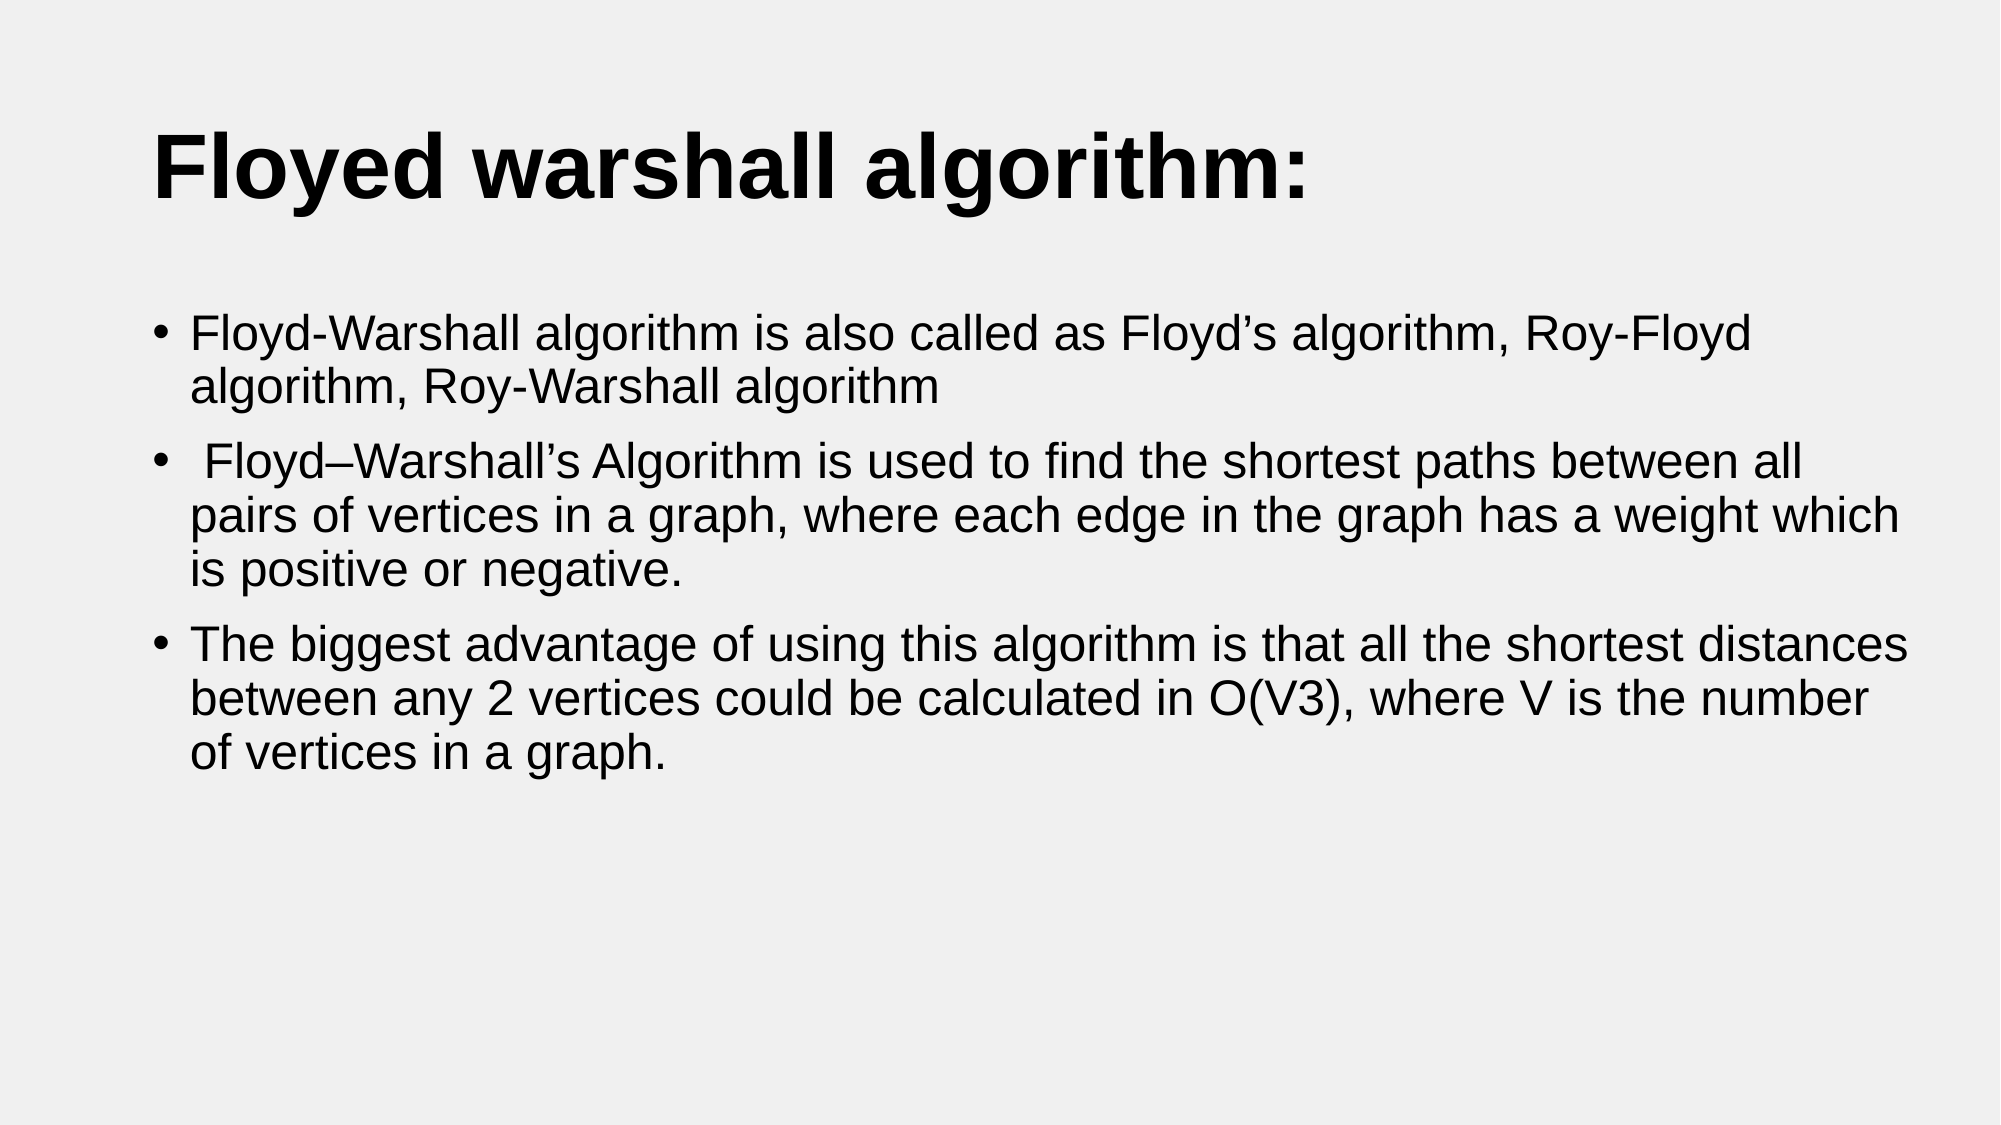

# Floyed warshall algorithm:
Floyd-Warshall algorithm is also called as Floyd’s algorithm, Roy-Floyd algorithm, Roy-Warshall algorithm
 Floyd–Warshall’s Algorithm is used to find the shortest paths between all pairs of vertices in a graph, where each edge in the graph has a weight which is positive or negative.
The biggest advantage of using this algorithm is that all the shortest distances between any 2 vertices could be calculated in O(V3), where V is the number of vertices in a graph.